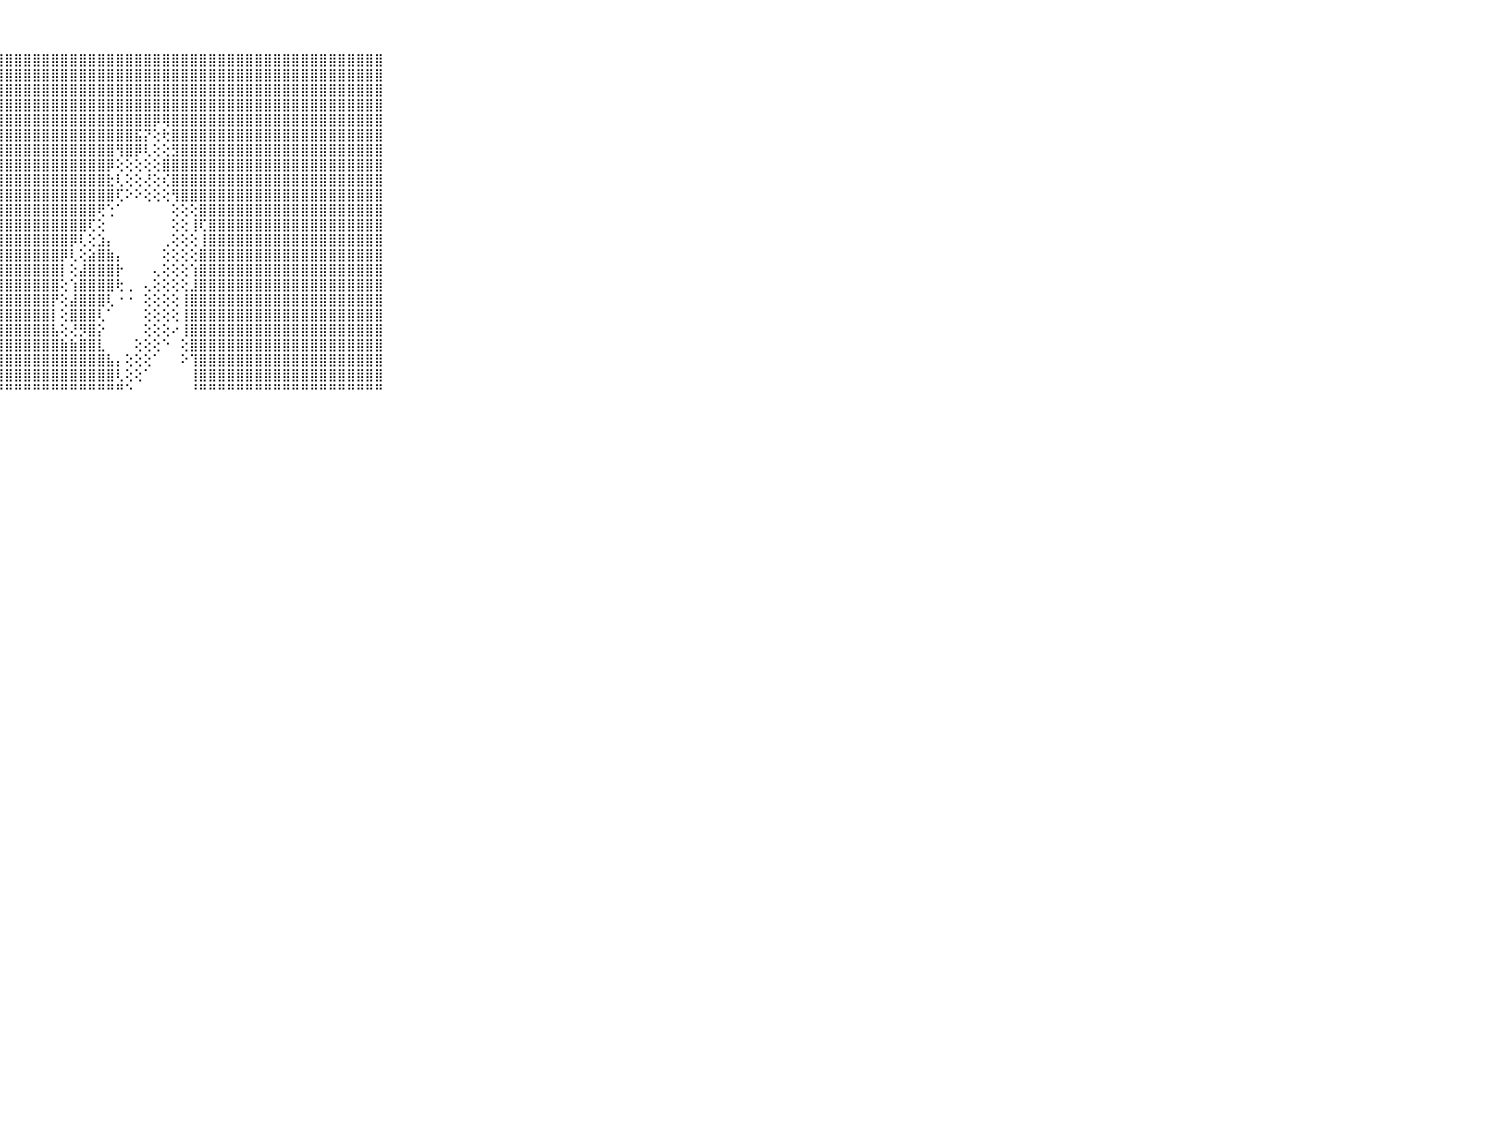

⠀⠀⠀⠀⠀⠀⠀⠀⠀⠀⠀⣿⣿⣿⣿⣿⣿⣿⣿⣿⣿⣿⣿⣿⣿⣿⣿⣿⣿⣿⣿⣿⣿⣿⣿⣿⣿⣿⣿⣿⣿⣿⣿⣿⣿⣿⣿⣿⣿⣿⣿⣿⣿⣿⣿⣿⣿⣿⣿⣿⣿⣿⣿⣿⣿⣿⣿⣿⣿⠀⠀⠀⠀⠀⠀⠀⠀⠀⠀⠀⠀
⠀⠀⠀⠀⠀⠀⠀⠀⠀⠀⠀⣿⣿⣿⣿⣿⣿⣿⣿⣿⣿⣿⣿⣿⣿⣿⣿⣿⣿⣿⣿⣿⣿⣿⣿⣿⣿⣿⣿⣿⣿⣿⣿⣿⣿⣿⣿⣿⣿⣿⣿⣿⣿⣿⣿⣿⣿⣿⣿⣿⣿⣿⣿⣿⣿⣿⣿⣿⣿⠀⠀⠀⠀⠀⠀⠀⠀⠀⠀⠀⠀
⠀⠀⠀⠀⠀⠀⠀⠀⠀⠀⠀⣿⣿⣿⣿⣿⣿⣿⣿⣿⣿⣿⣿⣿⣿⣿⣿⣿⣿⣿⣿⣿⣿⣿⣿⣿⣿⣿⣿⣿⣿⣿⣿⣿⣿⣿⣿⣿⣿⣿⣿⣿⣿⣿⣿⣿⣿⣿⣿⣿⣿⣿⣿⣿⣿⣿⣿⣿⣿⠀⠀⠀⠀⠀⠀⠀⠀⠀⠀⠀⠀
⠀⠀⠀⠀⠀⠀⠀⠀⠀⠀⠀⣿⣿⣿⣿⣿⣿⣿⣿⣿⣿⣿⣿⣿⣿⣿⣿⣿⣿⣿⣿⣿⣿⣿⣿⣿⣿⣿⣿⣿⣿⣿⣿⣿⣿⣿⣿⣿⣿⣿⣿⣿⣿⣿⣿⣿⣿⣿⣿⣿⣿⣿⣿⣿⣿⣿⣿⣿⣿⠀⠀⠀⠀⠀⠀⠀⠀⠀⠀⠀⠀
⠀⠀⠀⠀⠀⠀⠀⠀⠀⠀⠀⣿⣿⣿⣿⣿⣿⣿⣿⣿⣿⣿⣿⣿⣿⣿⣿⣿⣿⣿⣿⣿⣿⣿⣿⣿⣿⣿⣿⣿⣿⣿⣿⣿⡿⢿⣿⣿⣿⣿⣿⣿⣿⣿⣿⣿⣿⣿⣿⣿⣿⣿⣿⣿⣿⣿⣿⣿⣿⠀⠀⠀⠀⠀⠀⠀⠀⠀⠀⠀⠀
⠀⠀⠀⠀⠀⠀⠀⠀⠀⠀⠀⣿⣿⣿⣿⣿⣿⣿⣿⣿⣿⣿⣿⣿⣿⣿⣿⣿⣿⣿⣿⣿⣿⣿⣿⣿⣿⣿⣿⣿⣿⣿⣯⡝⢕⢗⣿⣿⣿⣿⣿⣿⣿⣿⣿⣿⣿⣿⣿⣿⣿⣿⣿⣿⣿⣿⣿⣿⣿⠀⠀⠀⠀⠀⠀⠀⠀⠀⠀⠀⠀
⠀⠀⠀⠀⠀⠀⠀⠀⠀⠀⠀⣿⣿⣿⣿⣿⣿⣿⣿⣿⣿⣿⣿⣿⣿⣿⣿⣿⣿⣿⣿⣿⣿⣿⣿⣿⣿⣿⣿⣿⢻⣿⡿⢇⢕⢕⣻⣿⣿⣿⣿⣿⣿⣿⣿⣿⣿⣿⣿⣿⣿⣿⣿⣿⣿⣿⣿⣿⣿⠀⠀⠀⠀⠀⠀⠀⠀⠀⠀⠀⠀
⠀⠀⠀⠀⠀⠀⠀⠀⠀⠀⠀⣿⣿⣿⣿⣿⣿⣿⣿⣿⣿⣿⣿⣿⣿⣿⣿⣿⣿⣿⣿⣿⣿⣿⣿⣿⣿⣿⣿⡿⢕⢕⢕⢕⢕⣿⣿⣿⣿⣿⣿⣿⣿⣿⣿⣿⣿⣿⣿⣿⣿⣿⣿⣿⣿⣿⣿⣿⣿⠀⠀⠀⠀⠀⠀⠀⠀⠀⠀⠀⠀
⠀⠀⠀⠀⠀⠀⠀⠀⠀⠀⠀⣿⣿⣿⣿⣿⣿⣿⣿⣿⣿⣿⣿⣿⣿⣿⣿⣿⣿⣿⣿⣿⣿⣿⣿⣿⣿⣿⣿⣗⢇⢕⢕⢜⢕⢎⣿⣿⣿⣿⣿⣿⣿⣿⣿⣿⣿⣿⣿⣿⣿⣿⣿⣿⣿⣿⣿⣿⣿⠀⠀⠀⠀⠀⠀⠀⠀⠀⠀⠀⠀
⠀⠀⠀⠀⠀⠀⠀⠀⠀⠀⠀⣿⣿⣿⣿⣿⣿⣿⣿⣿⣿⣿⣿⣿⣿⣿⣿⣿⣿⣿⣿⣿⣿⣿⣿⣿⣿⣿⣿⣿⢏⠕⠕⢕⢕⢕⢻⣿⣿⣿⣿⣿⣿⣿⣿⣿⣿⣿⣿⣿⣿⣿⣿⣿⣿⣿⣿⣿⣿⠀⠀⠀⠀⠀⠀⠀⠀⠀⠀⠀⠀
⠀⠀⠀⠀⠀⠀⠀⠀⠀⠀⠀⣿⣿⣿⣿⣿⣿⣿⣿⣿⣿⣿⣿⣿⣿⣿⣿⣿⣿⣿⣿⣿⣿⣿⣿⣿⣿⣿⢟⢑⠁⠀⠀⠀⠀⠀⢕⢕⢕⣿⣿⣿⣿⣿⣿⣿⣿⣿⣿⣿⣿⣿⣿⣿⣿⣿⣿⣿⣿⠀⠀⠀⠀⠀⠀⠀⠀⠀⠀⠀⠀
⠀⠀⠀⠀⠀⠀⠀⠀⠀⠀⠀⣿⣿⣿⣿⣿⣿⣿⣿⣿⣿⣿⣿⣿⣿⣿⣿⣿⣿⣿⣿⣿⣿⣿⣿⣿⣿⢏⢕⠀⠀⠀⠀⠀⠀⠀⢕⢕⢸⢏⣿⣿⣿⣿⣿⣿⣿⣿⣿⣿⣿⣿⣿⣿⣿⣿⣿⣿⣿⠀⠀⠀⠀⠀⠀⠀⠀⠀⠀⠀⠀
⠀⠀⠀⠀⠀⠀⠀⠀⠀⠀⠀⣿⣿⣿⣿⣿⣿⣿⣿⣿⣿⣿⣿⣿⣿⣿⣿⣿⣿⣿⣿⣿⣿⣿⣿⡿⢇⢕⣱⡄⠀⠀⠀⠀⠀⢀⢕⢕⢕⢸⣿⣿⣿⣿⣿⣿⣿⣿⣿⣿⣿⣿⣿⣿⣿⣿⣿⣿⣿⠀⠀⠀⠀⠀⠀⠀⠀⠀⠀⠀⠀
⠀⠀⠀⠀⠀⠀⠀⠀⠀⠀⠀⣿⣿⣿⣿⣿⣿⣿⣿⣿⣿⣿⣿⣿⣿⣿⣿⣿⣿⣿⣿⣿⣿⣿⡿⢇⢕⣵⣿⣷⡄⠀⠀⠀⠀⢕⢕⢕⢕⣿⣿⣿⣿⣿⣿⣿⣿⣿⣿⣿⣿⣿⣿⣿⣿⣿⣿⣿⣿⠀⠀⠀⠀⠀⠀⠀⠀⠀⠀⠀⠀
⠀⠀⠀⠀⠀⠀⠀⠀⠀⠀⠀⣿⣿⣿⣿⣿⣿⣿⣿⣿⣿⣿⣿⣿⣿⣿⣿⣿⣿⣿⣿⣿⣿⣿⡇⢕⣼⣿⣿⣿⡗⠀⠀⠀⢄⢕⢕⢕⢱⣿⣿⣿⣿⣿⣿⣿⣿⣿⣿⣿⣿⣿⣿⣿⣿⣿⣿⣿⣿⠀⠀⠀⠀⠀⠀⠀⠀⠀⠀⠀⠀
⠀⠀⠀⠀⠀⠀⠀⠀⠀⠀⠀⣿⣿⣿⣿⣿⣿⣿⣿⣿⣿⣿⣿⣿⣿⣿⣿⣿⣿⣿⣿⣿⣿⣿⢕⢱⣿⣿⣿⣿⢗⢀⠀⢄⢕⢕⢕⢕⣸⣿⣿⣿⣿⣿⣿⣿⣿⣿⣿⣿⣿⣿⣿⣿⣿⣿⣿⣿⣿⠀⠀⠀⠀⠀⠀⠀⠀⠀⠀⠀⠀
⠀⠀⠀⠀⠀⠀⠀⠀⠀⠀⠀⣿⣿⣿⣿⣿⣿⣿⣿⣿⣿⣿⣿⣿⣿⣿⣿⣿⣿⣿⣿⣿⣿⡟⢕⣼⣿⣿⣿⢇⠐⠐⠀⢕⢕⢕⢕⢸⣿⣿⣿⣿⣿⣿⣿⣿⣿⣿⣿⣿⣿⣿⣿⣿⣿⣿⣿⣿⣿⠀⠀⠀⠀⠀⠀⠀⠀⠀⠀⠀⠀
⠀⠀⠀⠀⠀⠀⠀⠀⠀⠀⠀⣿⣿⣿⣿⣿⣿⣿⣿⣿⣿⣿⣿⣿⣿⣿⣿⣿⣿⣿⣿⣿⣿⡇⢕⣿⣿⣿⢇⠁⠀⠀⠀⢕⢕⢕⢕⢸⣿⣿⣿⣿⣿⣿⣿⣿⣿⣿⣿⣿⣿⣿⣿⣿⣿⣿⣿⣿⣿⠀⠀⠀⠀⠀⠀⠀⠀⠀⠀⠀⠀
⠀⠀⠀⠀⠀⠀⠀⠀⠀⠀⠀⣿⣿⣿⣿⣿⣿⣿⣿⣿⣿⣿⣿⣿⣿⣿⣿⣿⣿⣿⣿⣿⣿⣧⢕⢜⡻⣿⡕⠀⠀⠀⠀⢕⢕⢕⠔⢸⣿⣿⣿⣿⣿⣿⣿⣿⣿⣿⣿⣿⣿⣿⣿⣿⣿⣿⣿⣿⣿⠀⠀⠀⠀⠀⠀⠀⠀⠀⠀⠀⠀
⠀⠀⠀⠀⠀⠀⠀⠀⠀⠀⠀⣿⣿⣿⣿⣿⣿⣿⣿⣿⣿⣿⣿⣿⣿⣿⣿⣿⣿⣿⣿⣿⣿⣿⣷⣷⣿⣿⣇⠀⠀⠀⢕⢕⢕⠑⠀⢕⣿⣿⣿⣿⣿⣿⣿⣿⣿⣿⣿⣿⣿⣿⣿⣿⣿⣿⣿⣿⣿⠀⠀⠀⠀⠀⠀⠀⠀⠀⠀⠀⠀
⠀⠀⠀⠀⠀⠀⠀⠀⠀⠀⠀⣿⣿⣿⣿⣿⣿⣿⣿⣿⣿⣿⣿⣿⣿⣿⣿⣿⣿⣿⣿⣿⣿⣿⣿⣿⣿⣿⣿⣧⡄⢕⢕⢕⠁⠀⠀⠕⢹⣿⣿⣿⣿⣿⣿⣿⣿⣿⣿⣿⣿⣿⣿⣿⣿⣿⣿⣿⣿⠀⠀⠀⠀⠀⠀⠀⠀⠀⠀⠀⠀
⠀⠀⠀⠀⠀⠀⠀⠀⠀⠀⠀⣿⣿⣿⣿⣿⣿⣿⣿⣿⣿⣿⣿⣿⣿⣿⣿⣿⣿⣿⣿⣿⣿⣿⣿⣿⣿⣿⣿⣿⢇⢕⢕⠁⠀⠀⠀⠀⢸⣿⣿⣿⣿⣿⣿⣿⣿⣿⣿⣿⣿⣿⣿⣿⣿⣿⣿⣿⣿⠀⠀⠀⠀⠀⠀⠀⠀⠀⠀⠀⠀
⠀⠀⠀⠀⠀⠀⠀⠀⠀⠀⠀⠛⠛⠛⠛⠛⠛⠛⠛⠛⠛⠛⠛⠛⠛⠛⠛⠛⠛⠛⠛⠛⠛⠛⠛⠛⠛⠛⠛⠛⠛⠑⠀⠀⠀⠀⠀⠀⠘⠛⠛⠛⠛⠛⠛⠛⠛⠛⠛⠛⠛⠛⠛⠛⠛⠛⠛⠛⠛⠀⠀⠀⠀⠀⠀⠀⠀⠀⠀⠀⠀